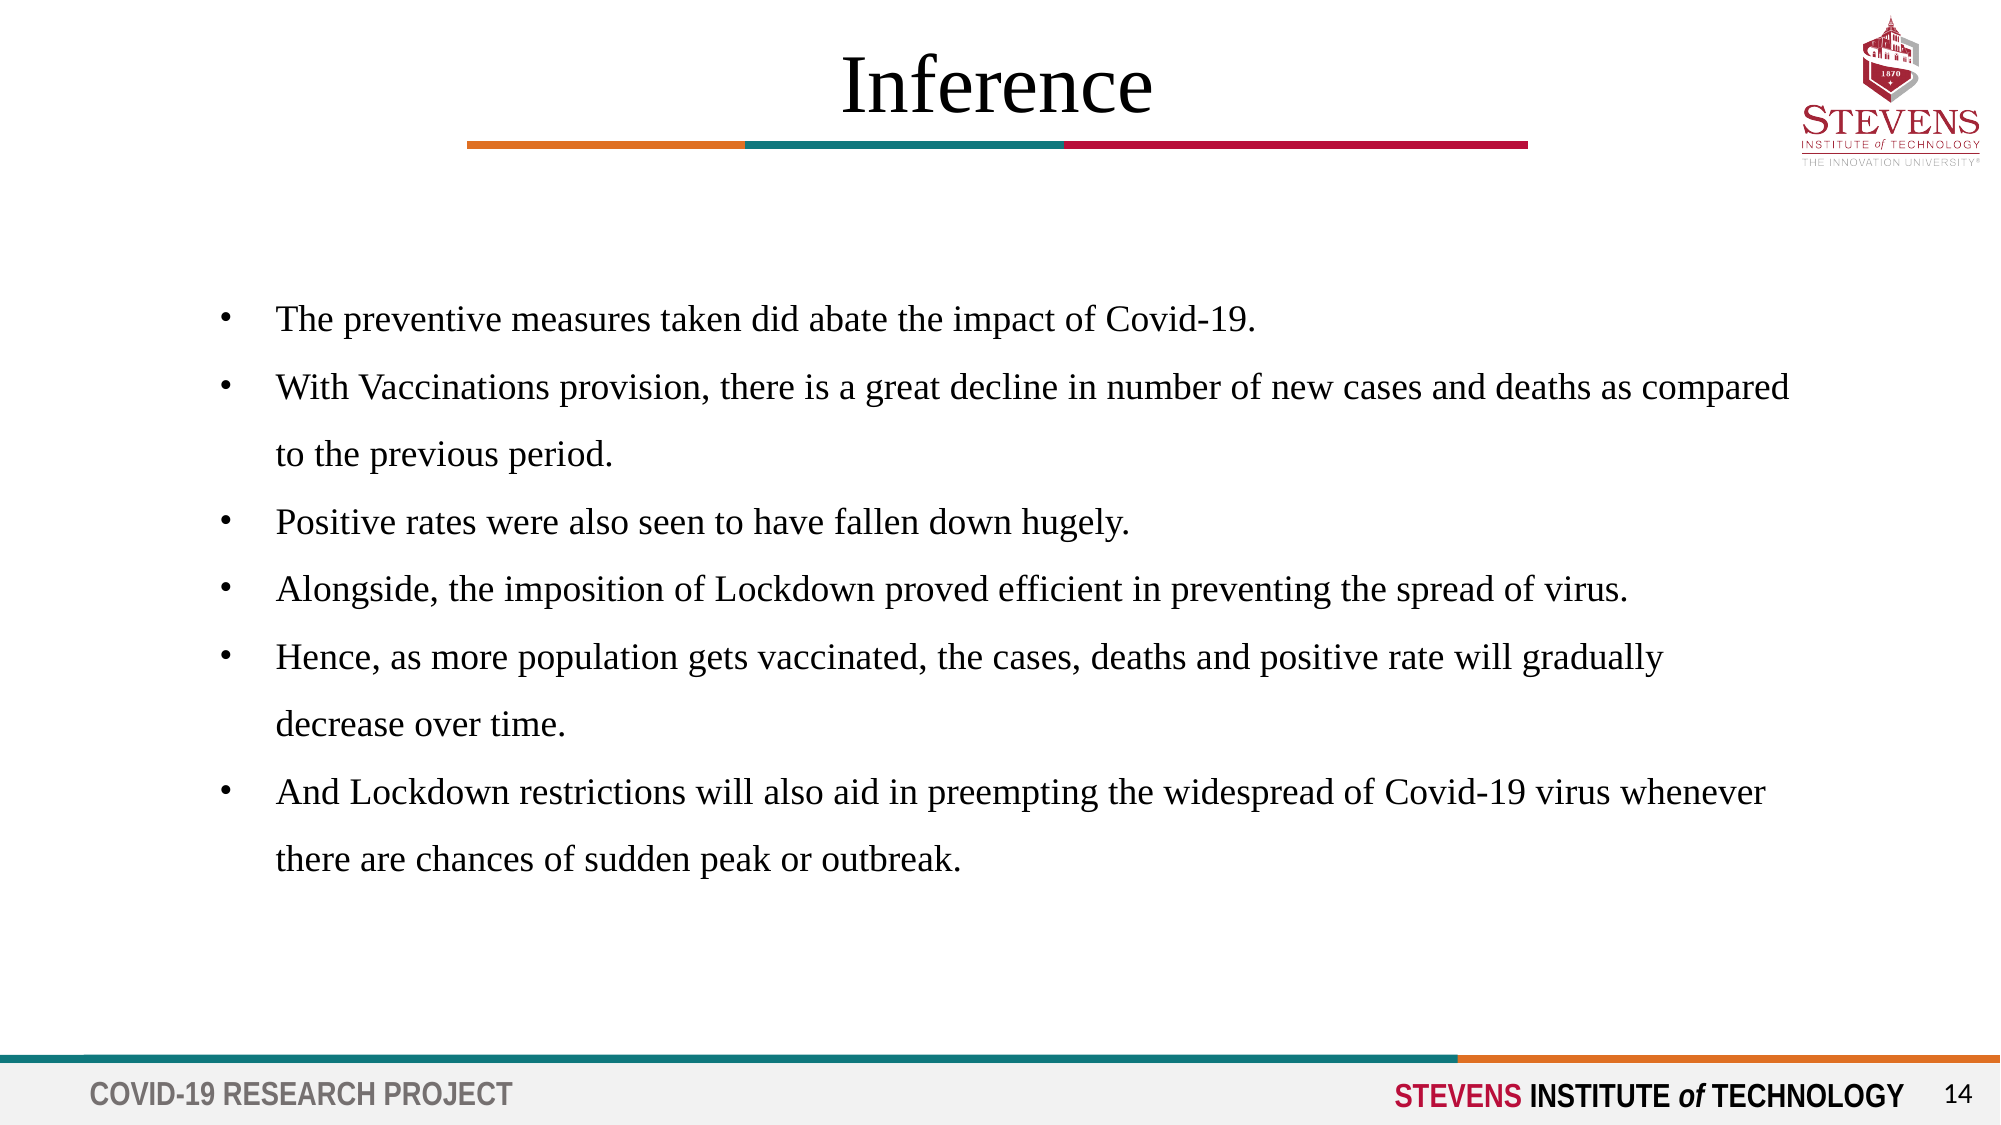

Inference
The preventive measures taken did abate the impact of Covid-19.
With Vaccinations provision, there is a great decline in number of new cases and deaths as compared to the previous period.
Positive rates were also seen to have fallen down hugely.
Alongside, the imposition of Lockdown proved efficient in preventing the spread of virus.
Hence, as more population gets vaccinated, the cases, deaths and positive rate will gradually decrease over time.
And Lockdown restrictions will also aid in preempting the widespread of Covid-19 virus whenever there are chances of sudden peak or outbreak.
14